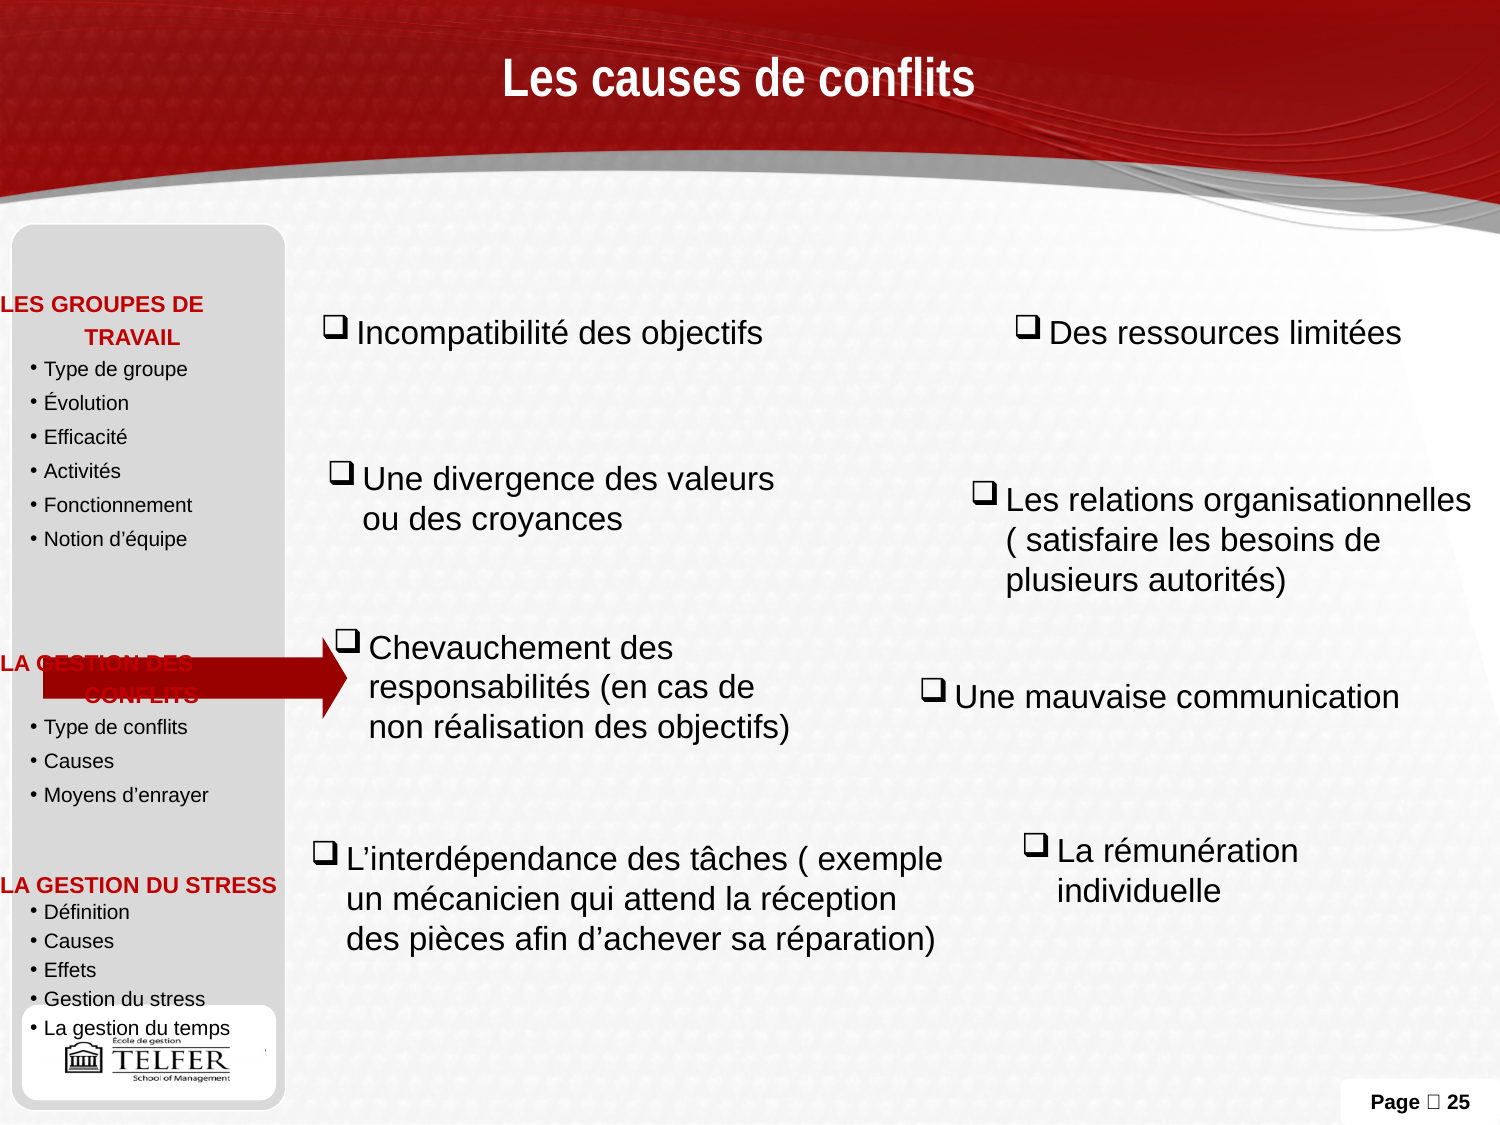

# Les causes de conflits

Les groupes de travail
Type de groupe
Évolution
Efficacité
Activités
Fonctionnement
Notion d’équipe

La gestion des conflits
Type de conflits
Causes
Moyens d’enrayer

La gestion du stress
Définition
Causes
Effets
Gestion du stress
La gestion du temps

Incompatibilité des objectifs
Des ressources limitées
Une divergence des valeurs ou des croyances
Les relations organisationnelles ( satisfaire les besoins de plusieurs autorités)
Chevauchement des responsabilités (en cas de non réalisation des objectifs)

Une mauvaise communication
La rémunération individuelle
L’interdépendance des tâches ( exemple un mécanicien qui attend la réception des pièces afin d’achever sa réparation)